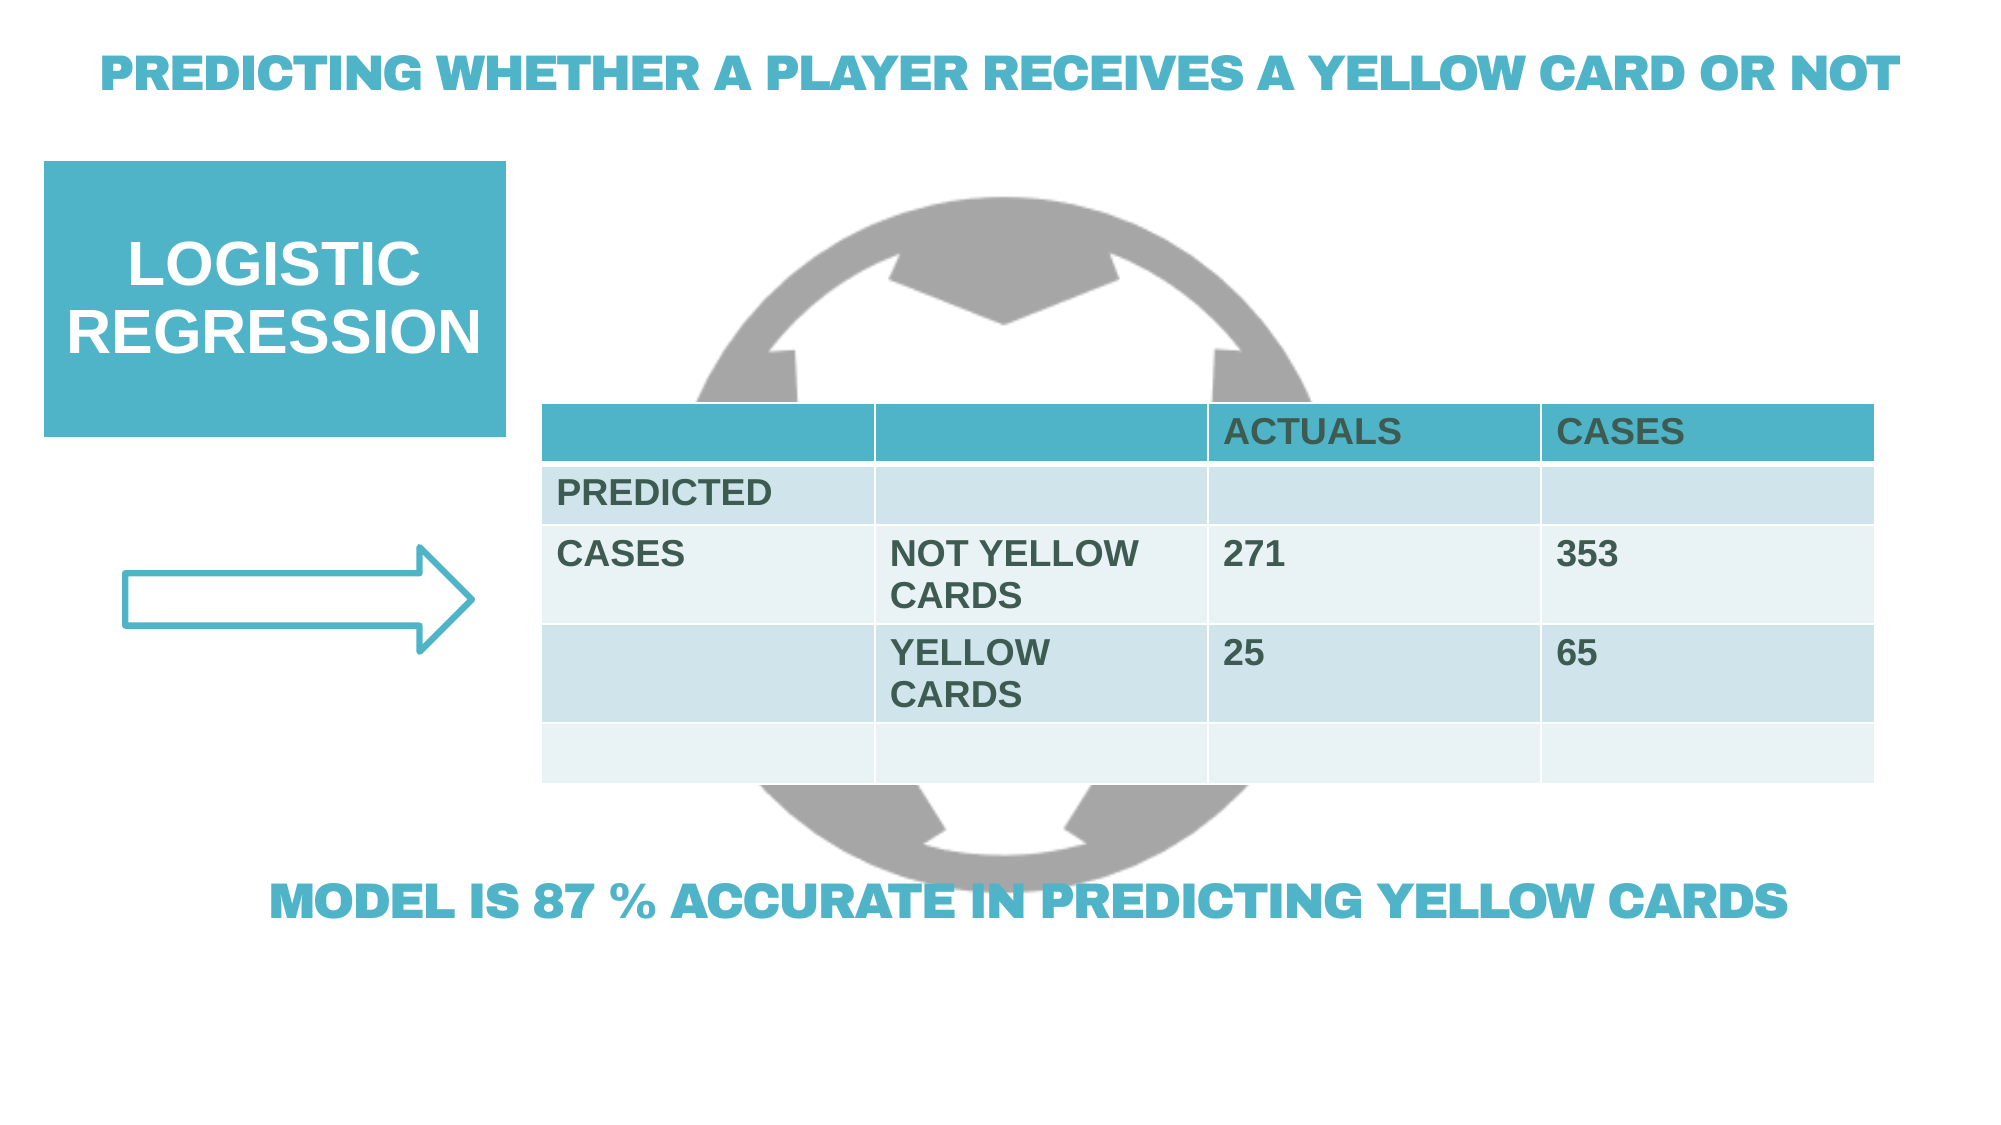

# PREDICTING WHETHER A PLAYER RECEIVES A YELLOW CARD OR NOT
LOGISTIC REGRESSION
|  |  | ACTUALS | CASES |
| --- | --- | --- | --- |
| PREDICTED |  |  |  |
| CASES | NOT YELLOW CARDS | 271 | 353 |
|  | YELLOW CARDS | 25 | 65 |
|  |  |  |  |

MODEL IS 87 % ACCURATE IN PREDICTING YELLOW CARDS